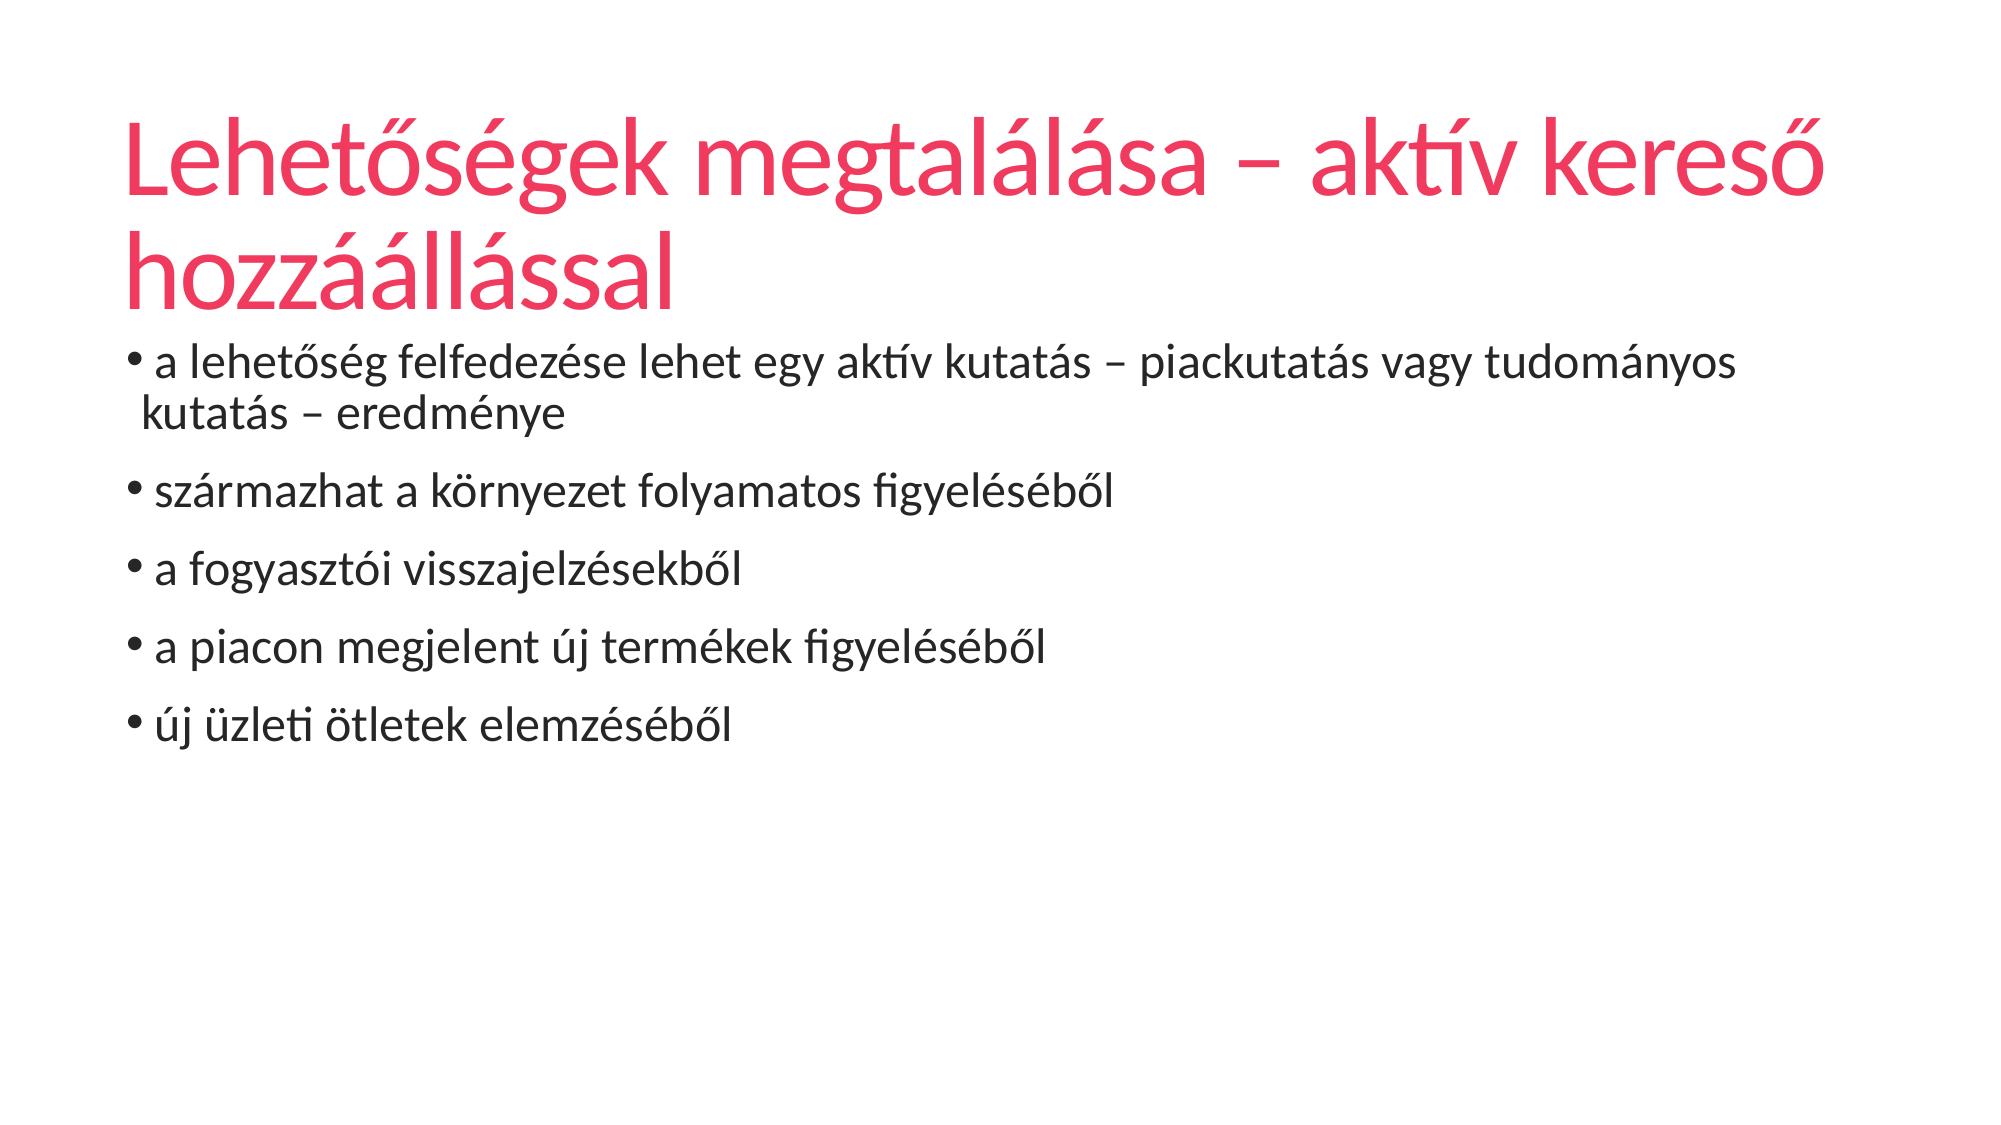

# Lehetőségek megtalálása – aktív kereső hozzáállással
 a lehetőség felfedezése lehet egy aktív kutatás – piackutatás vagy tudományos kutatás – eredménye
 származhat a környezet folyamatos figyeléséből
 a fogyasztói visszajelzésekből
 a piacon megjelent új termékek figyeléséből
 új üzleti ötletek elemzéséből